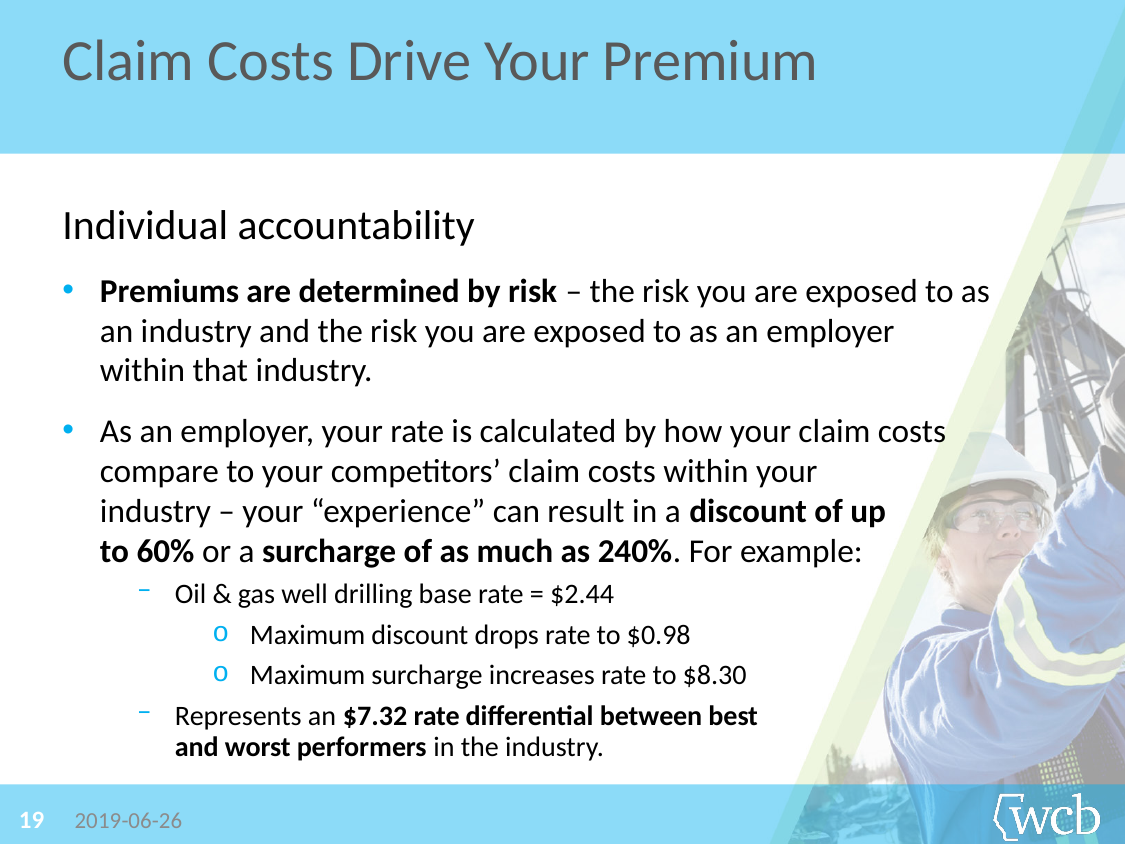

Claim Costs Drive Your Premium
Individual accountability
Premiums are determined by risk – the risk you are exposed to as an industry and the risk you are exposed to as an employer
within that industry.
As an employer, your rate is calculated by how your claim costs compare to your competitors’ claim costs within your
industry – your “experience” can result in a discount of up
to 60% or a surcharge of as much as 240%. For example:
Oil & gas well drilling base rate = $2.44
Maximum discount drops rate to $0.98
Maximum surcharge increases rate to $8.30
Represents an $7.32 rate differential between best
and worst performers in the industry.

19
2019-06-26